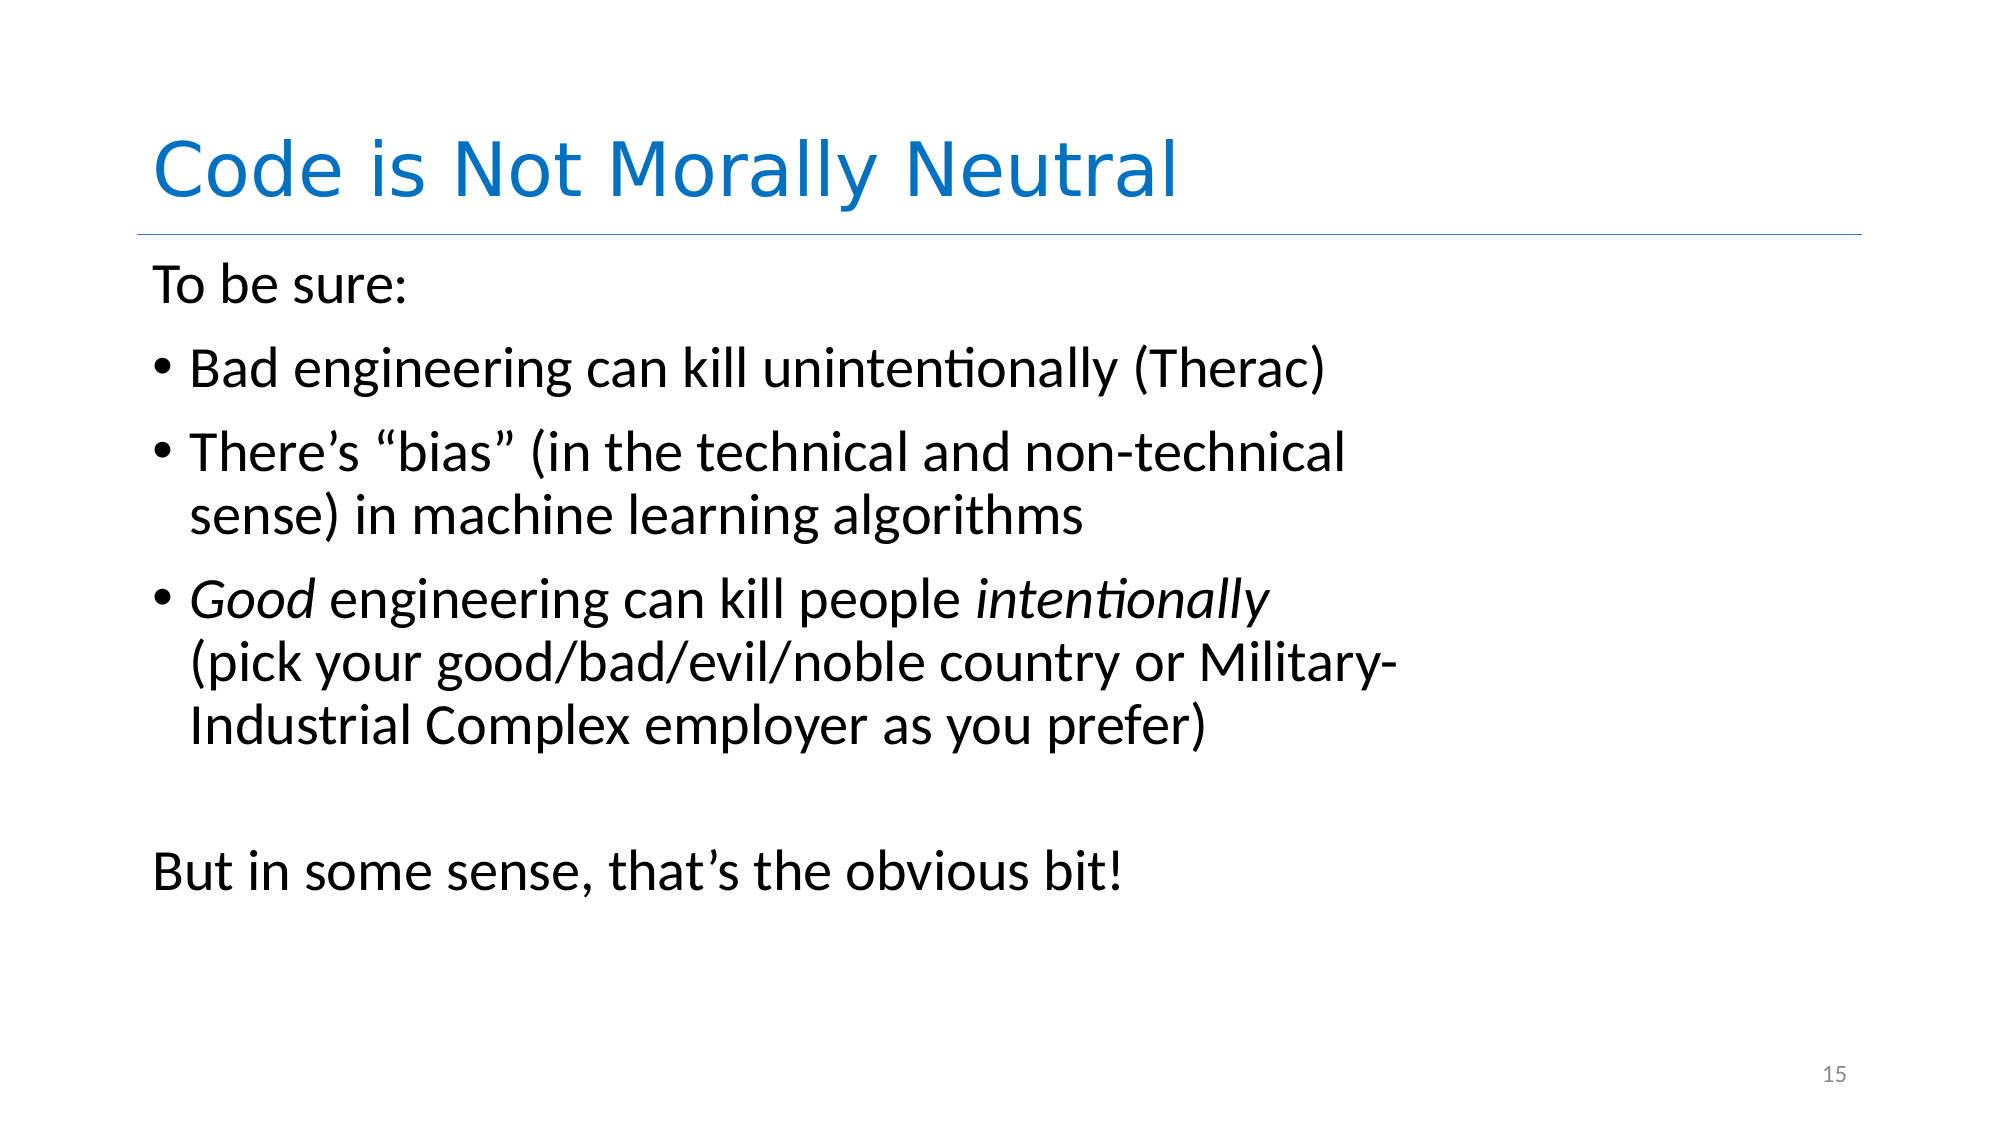

# Code is Not Morally Neutral
To be sure:
Bad engineering can kill unintentionally (Therac)
There’s “bias” (in the technical and non-technical sense) in machine learning algorithms
Good engineering can kill people intentionally
(pick your good/bad/evil/noble country or Military-Industrial Complex employer as you prefer)
But in some sense, that’s the obvious bit!
15